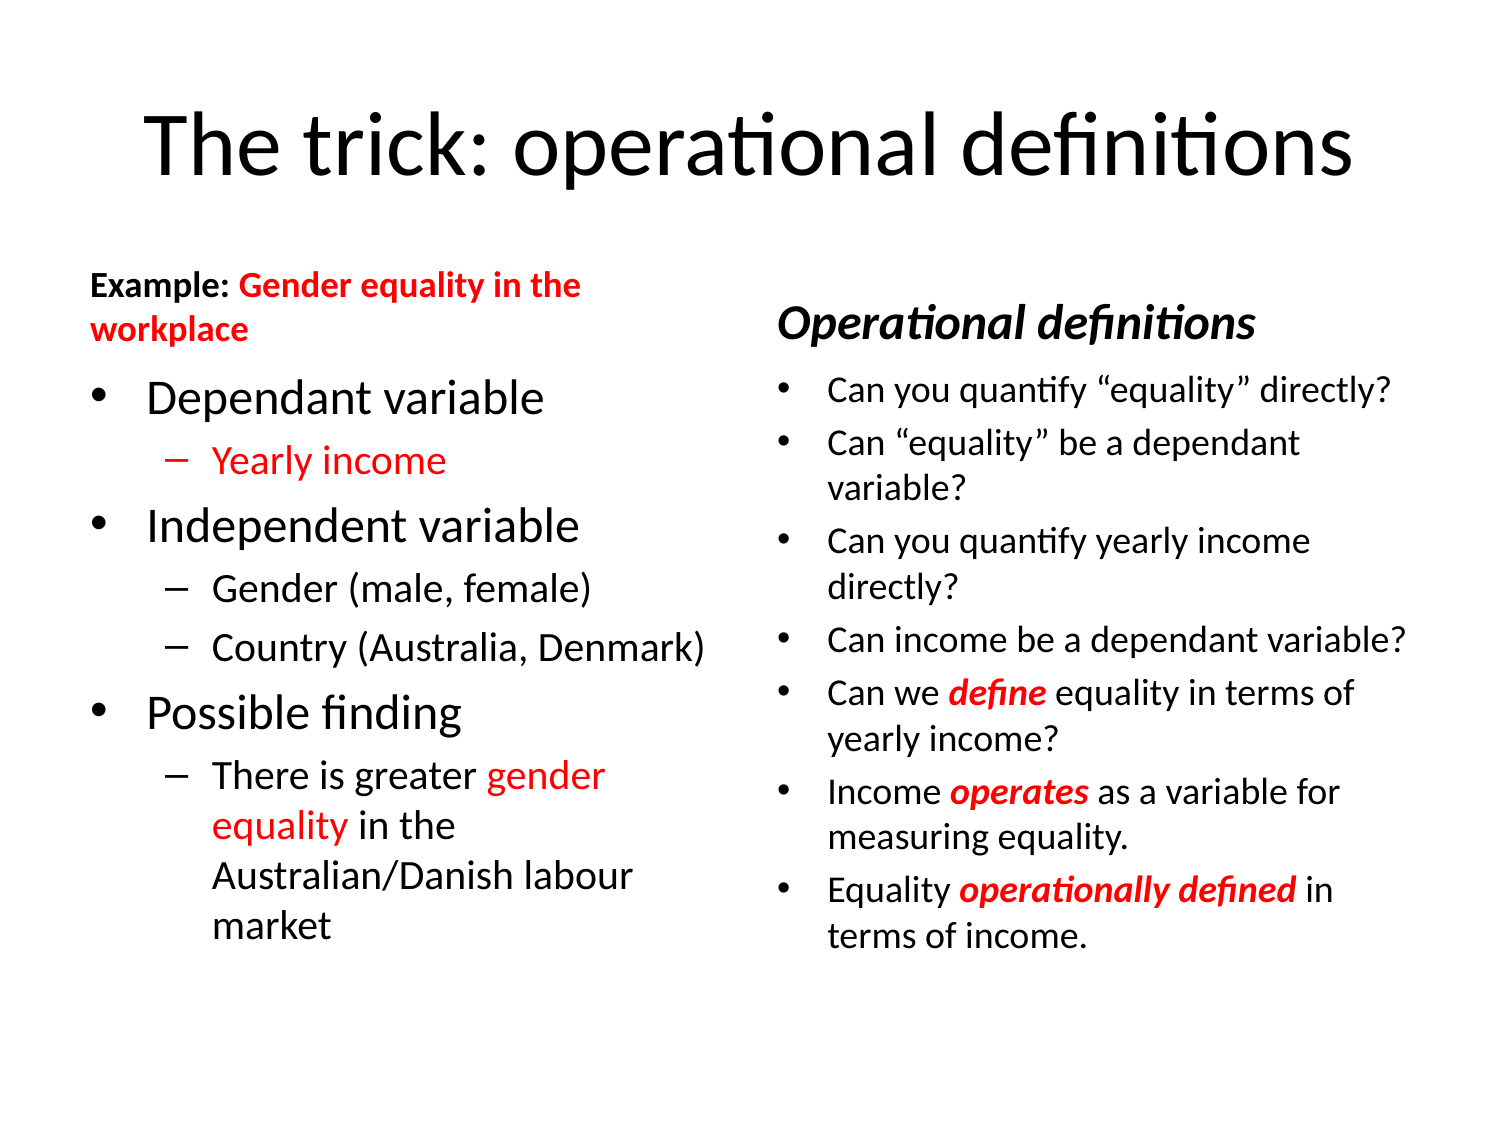

# The trick: operational definitions
Example: Gender equality in the workplace
Operational definitions
Dependant variable
Yearly income
Independent variable
Gender (male, female)
Country (Australia, Denmark)
Possible finding
There is greater gender equality in the Australian/Danish labour market
Can you quantify “equality” directly?
Can “equality” be a dependant variable?
Can you quantify yearly income directly?
Can income be a dependant variable?
Can we define equality in terms of yearly income?
Income operates as a variable for measuring equality.
Equality operationally defined in terms of income.